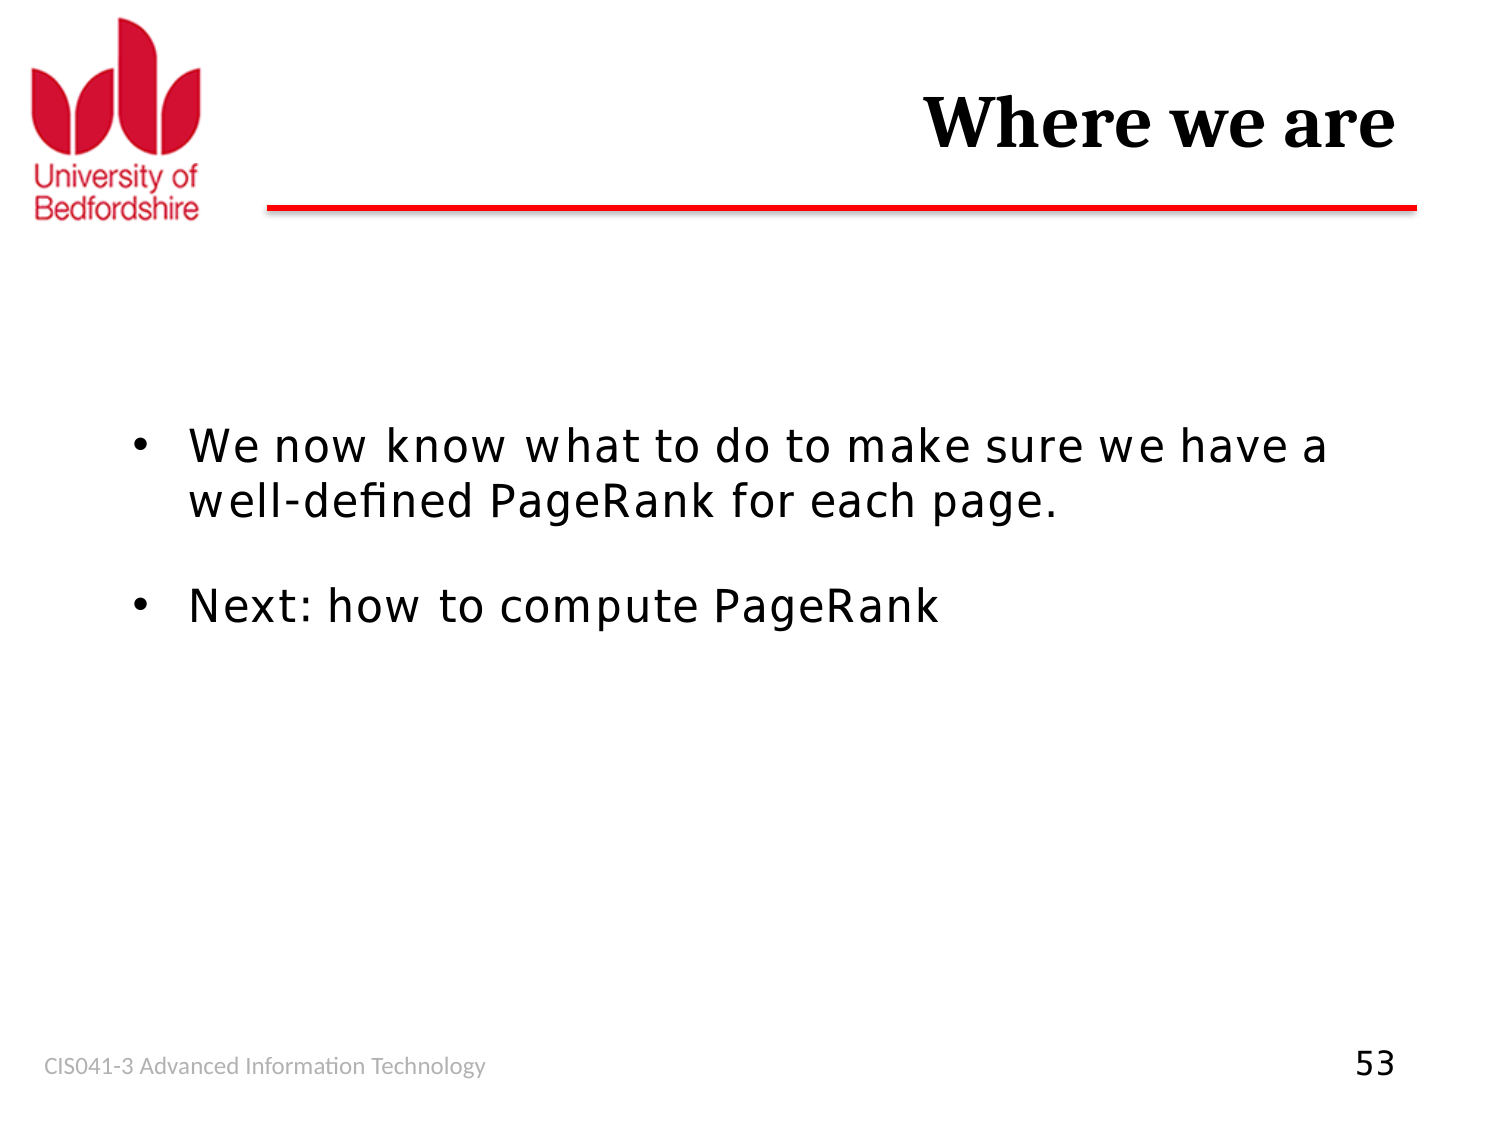

# Where we are
We now know what to do to make sure we have a well-defined PageRank for each page.
Next: how to compute PageRank
CIS041-3 Advanced Information Technology